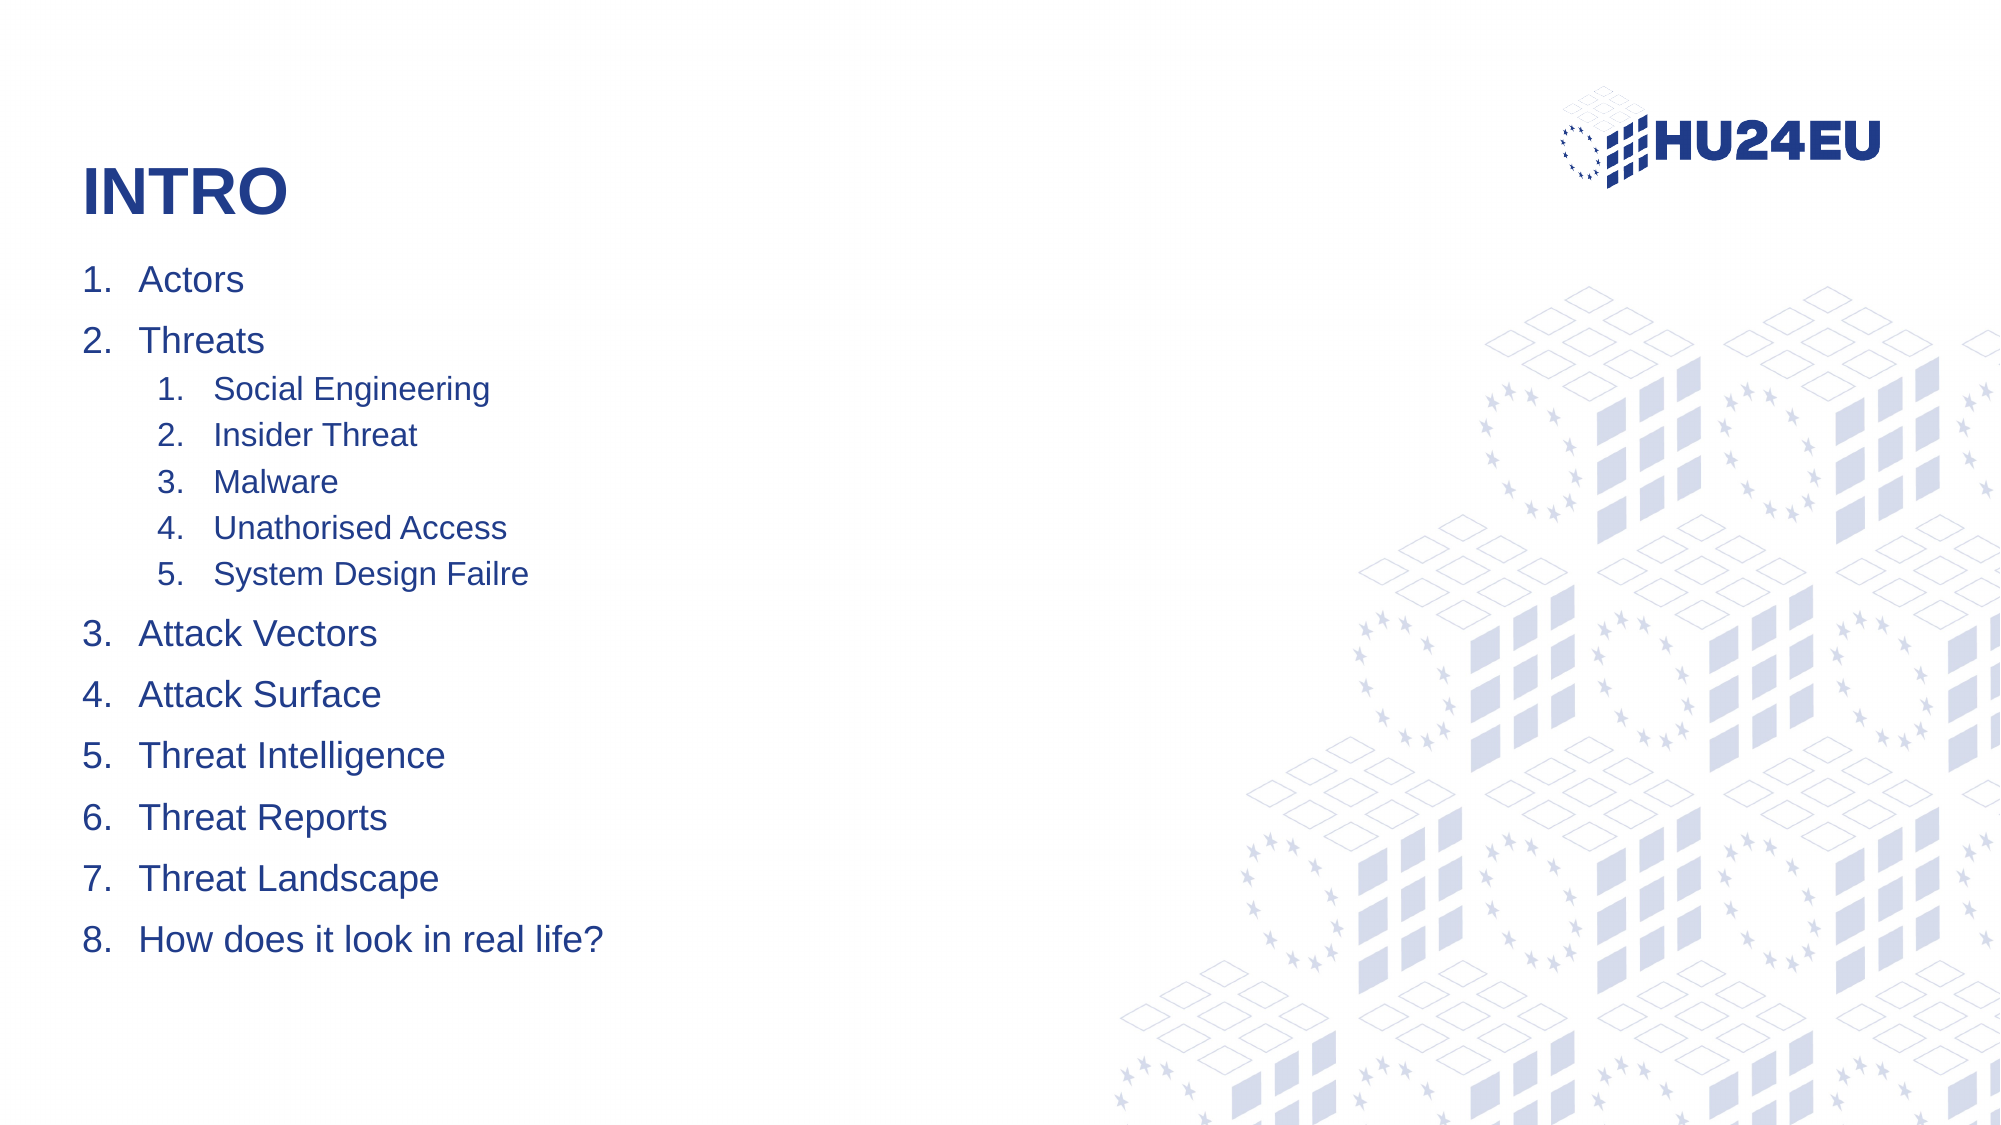

# Intro
Actors
Threats
Social Engineering
Insider Threat
Malware
Unathorised Access
System Design Failre
Attack Vectors
Attack Surface
Threat Intelligence
Threat Reports
Threat Landscape
How does it look in real life?